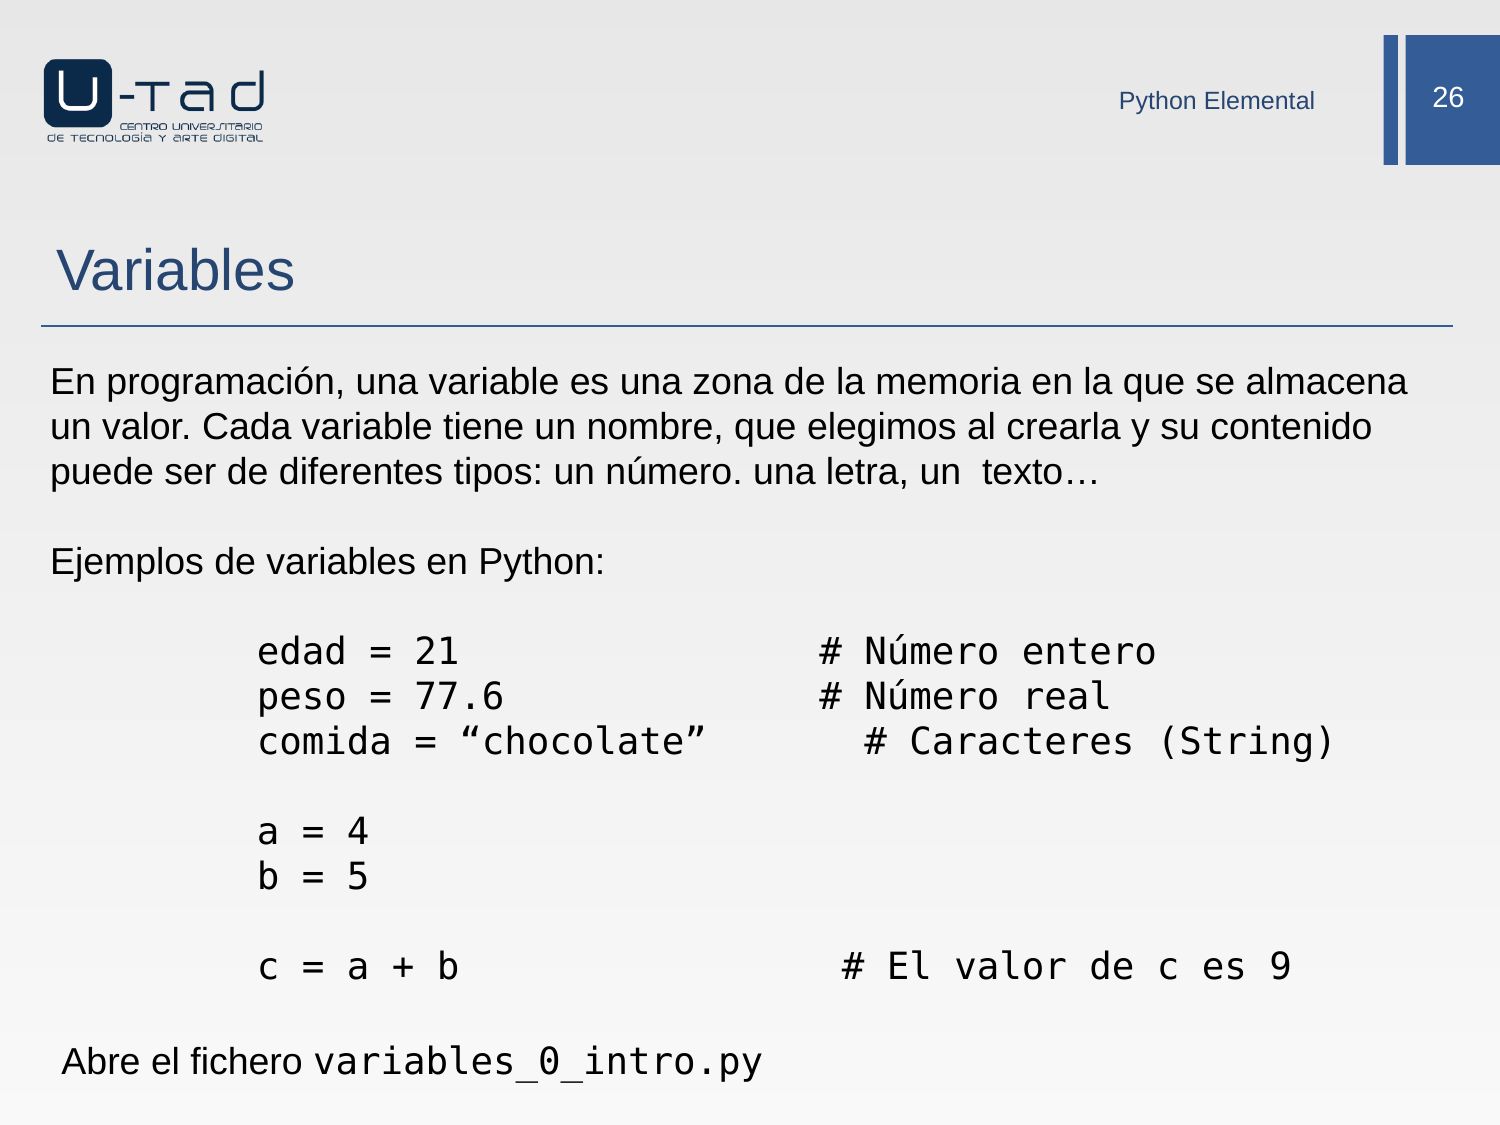

Python Elemental
# Variables
En programación, una variable es una zona de la memoria en la que se almacena un valor. Cada variable tiene un nombre, que elegimos al crearla y su contenido puede ser de diferentes tipos: un número. una letra, un  texto…

Ejemplos de variables en Python:
edad = 21                # Número entero
peso = 77.6              # Número real
comida = “chocolate”       # Caracteres (String)

a = 4
b = 5

c = a + b                 # El valor de c es 9
Abre el fichero variables_0_intro.py